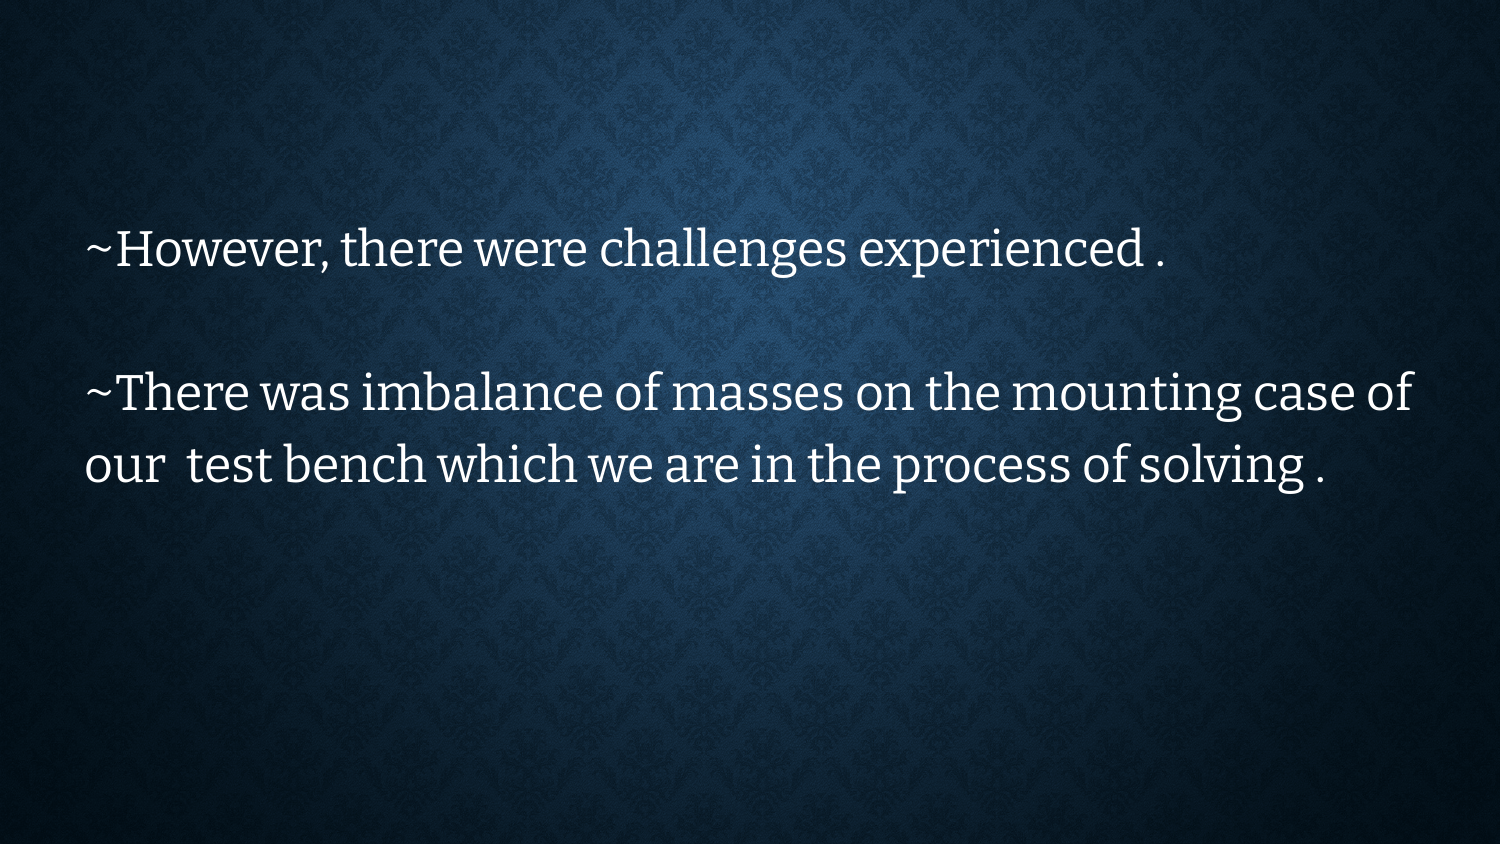

#
~However, there were challenges experienced .

~There was imbalance of masses on the mounting case of our  test bench which we are in the process of solving .